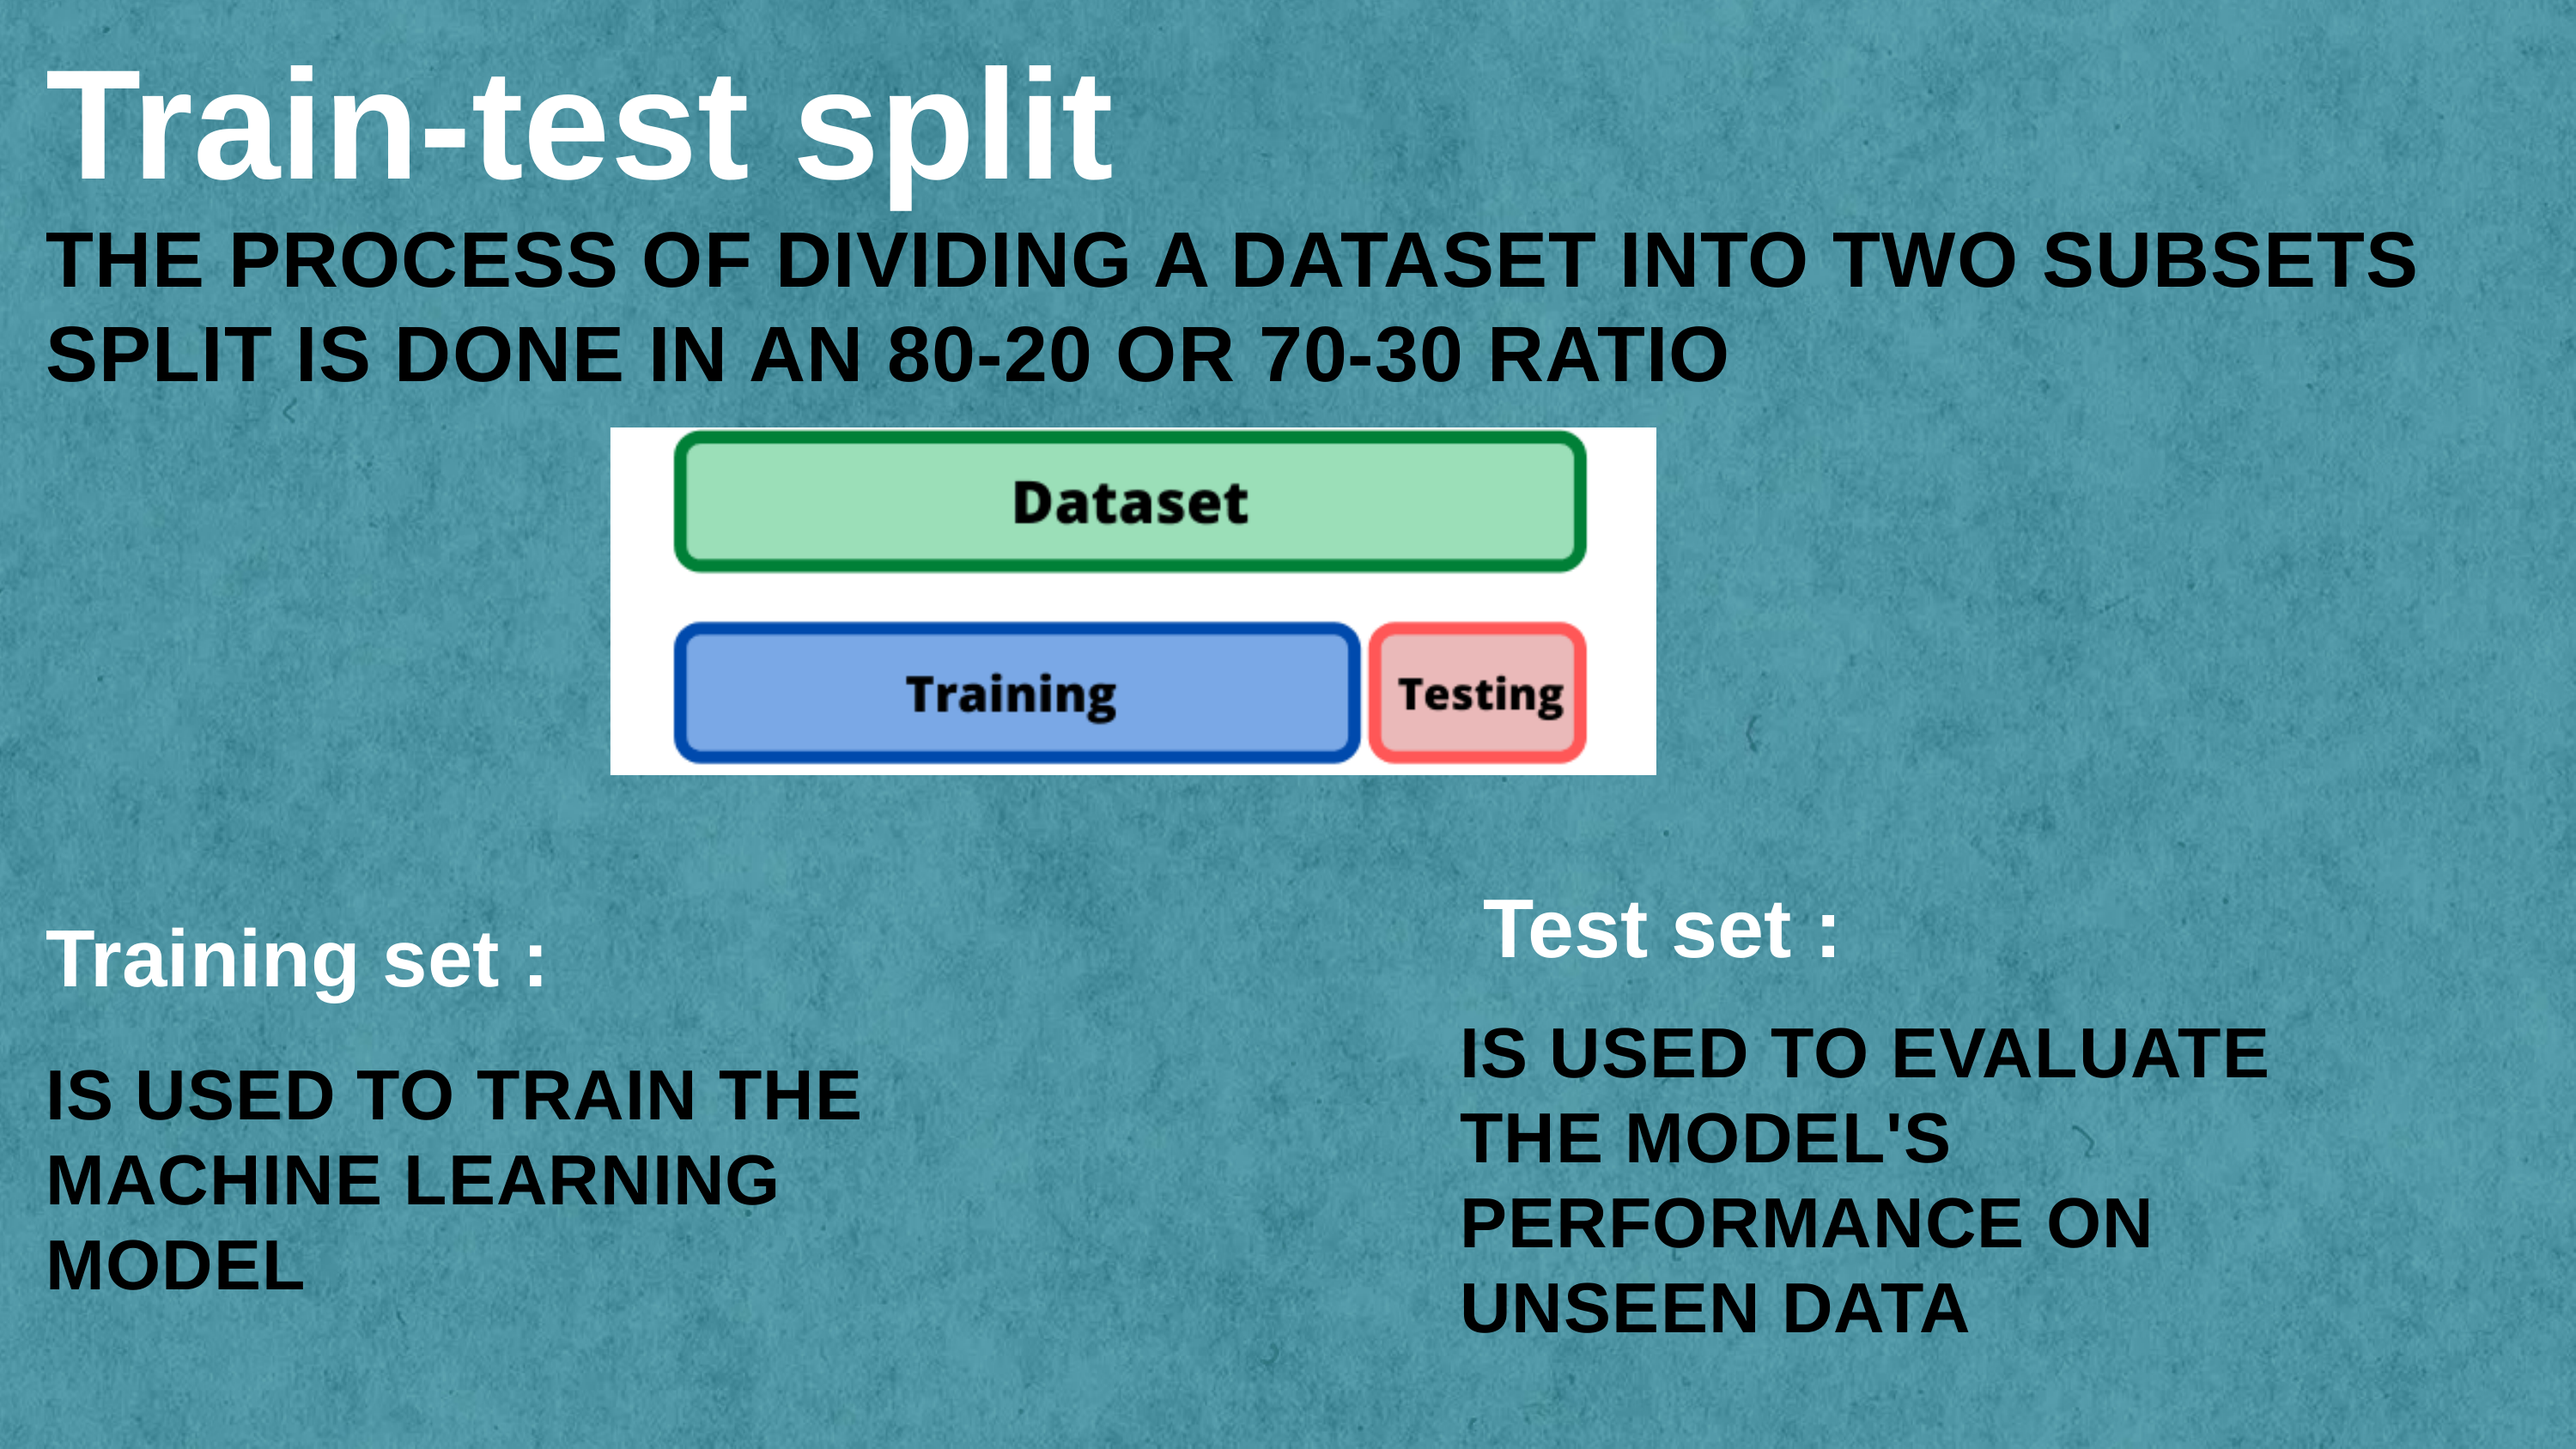

Train-test split
THE PROCESS OF DIVIDING A DATASET INTO TWO SUBSETS
SPLIT IS DONE IN AN 80-20 OR 70-30 RATIO

 Test set :
Training set :
IS USED TO EVALUATE THE MODEL'S PERFORMANCE ON UNSEEN DATA
IS USED TO TRAIN THE MACHINE LEARNING MODEL